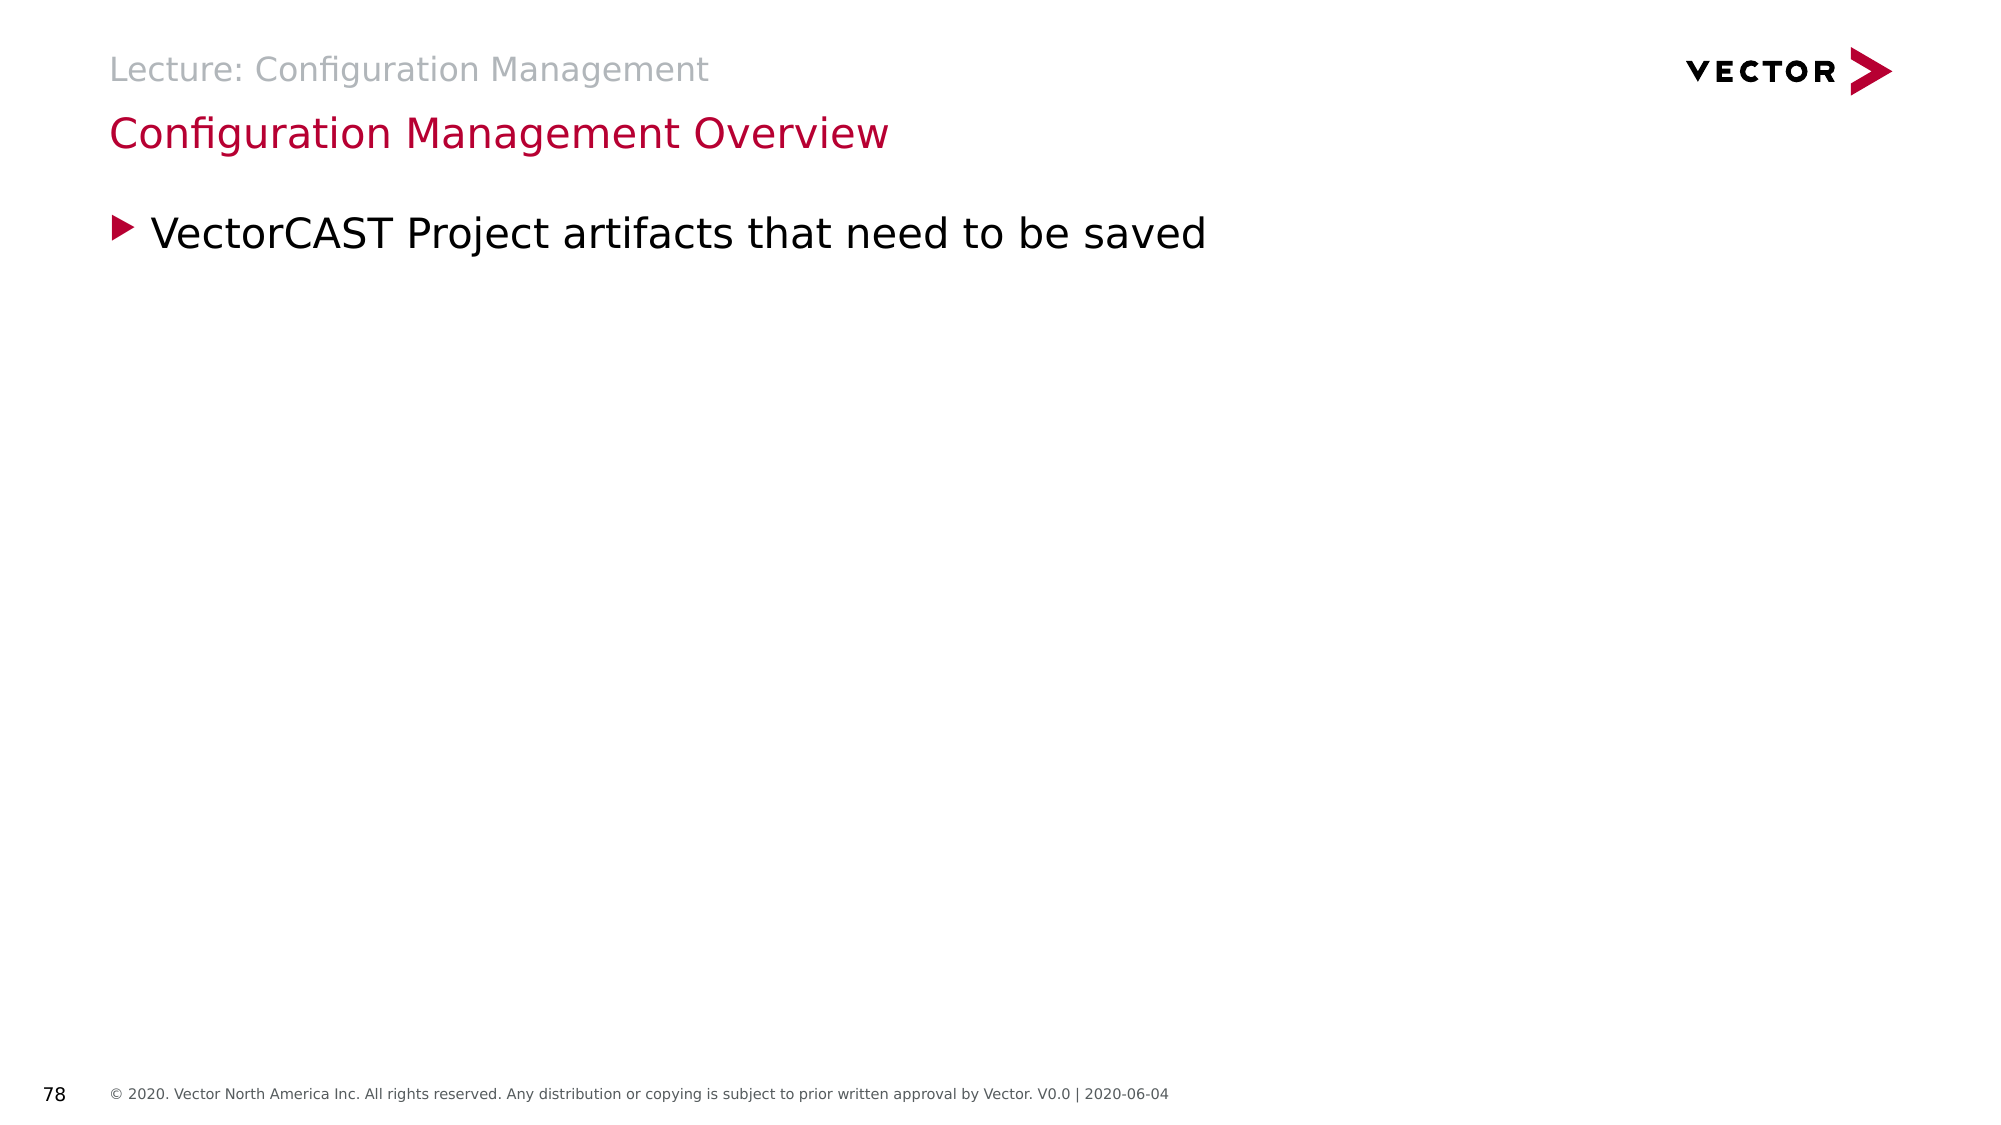

# Lecture: Configuration Management
Configuration Management Overview
VectorCAST Project artifacts that need to be saved